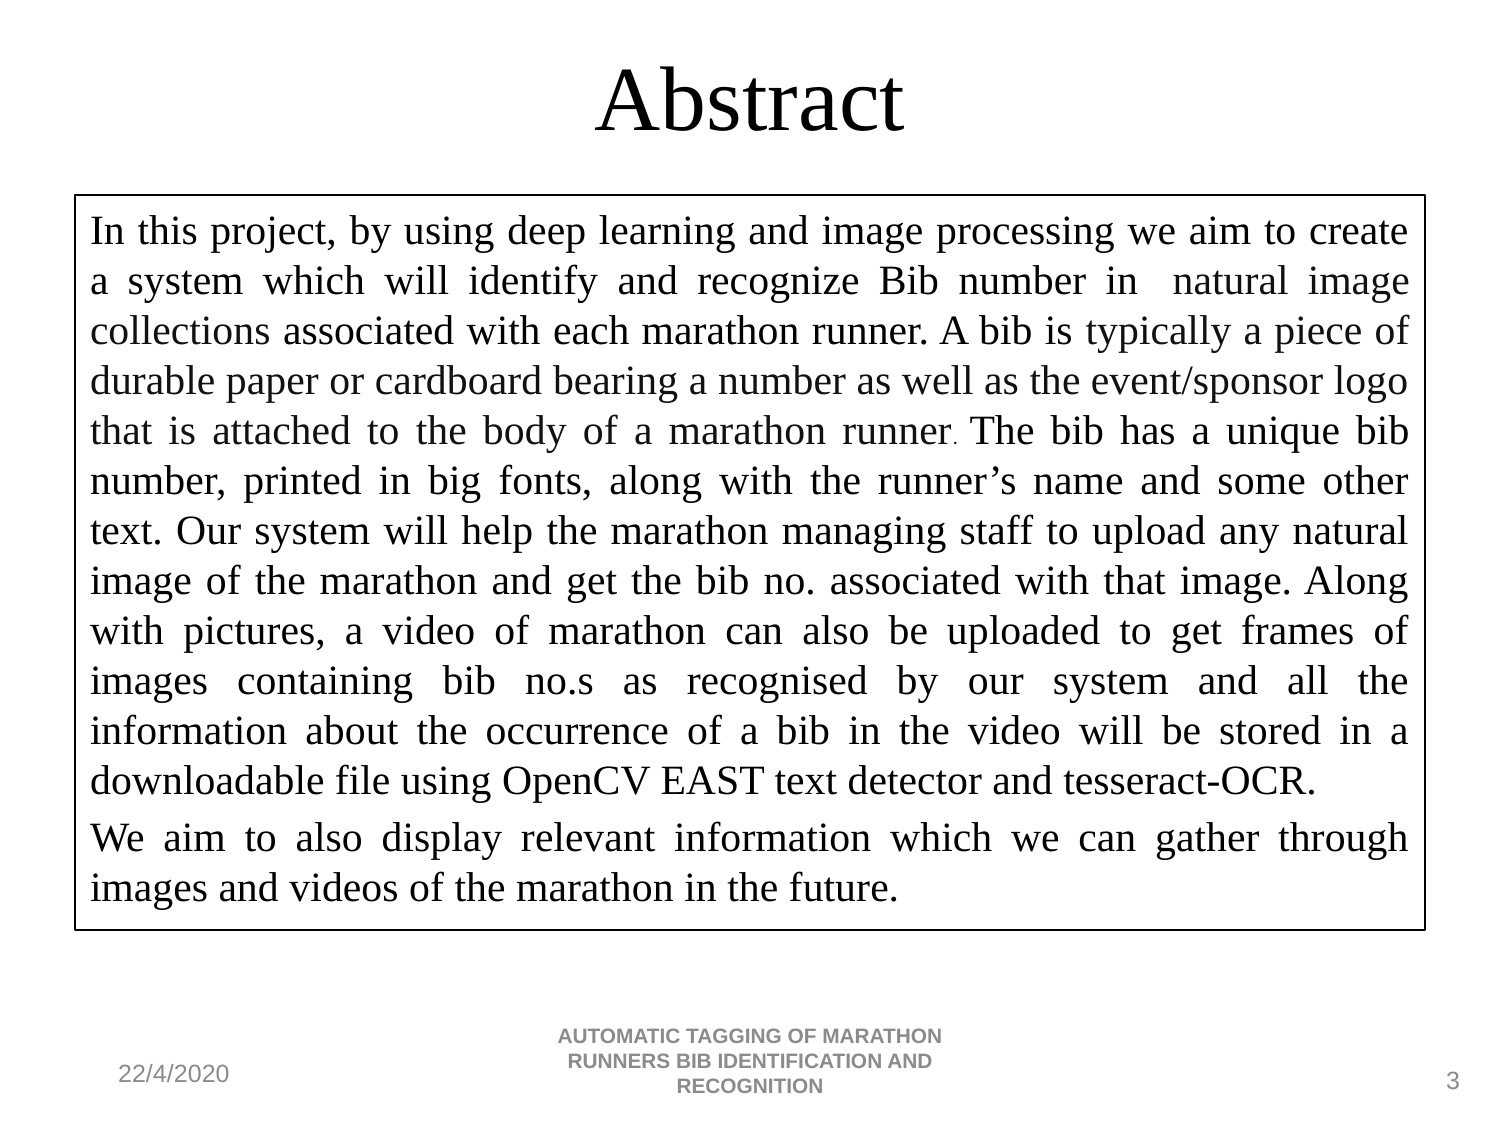

# Abstract
In this project, by using deep learning and image processing we aim to create a system which will identify and recognize Bib number in  natural image collections associated with each marathon runner. A bib is typically a piece of durable paper or cardboard bearing a number as well as the event/sponsor logo that is attached to the body of a marathon runner. The bib has a unique bib number, printed in big fonts, along with the runner’s name and some other text. Our system will help the marathon managing staff to upload any natural image of the marathon and get the bib no. associated with that image. Along with pictures, a video of marathon can also be uploaded to get frames of images containing bib no.s as recognised by our system and all the information about the occurrence of a bib in the video will be stored in a downloadable file using OpenCV EAST text detector and tesseract-OCR.
We aim to also display relevant information which we can gather through images and videos of the marathon in the future.
22/4/2020
AUTOMATIC TAGGING OF MARATHON RUNNERS BIB IDENTIFICATION AND RECOGNITION

3